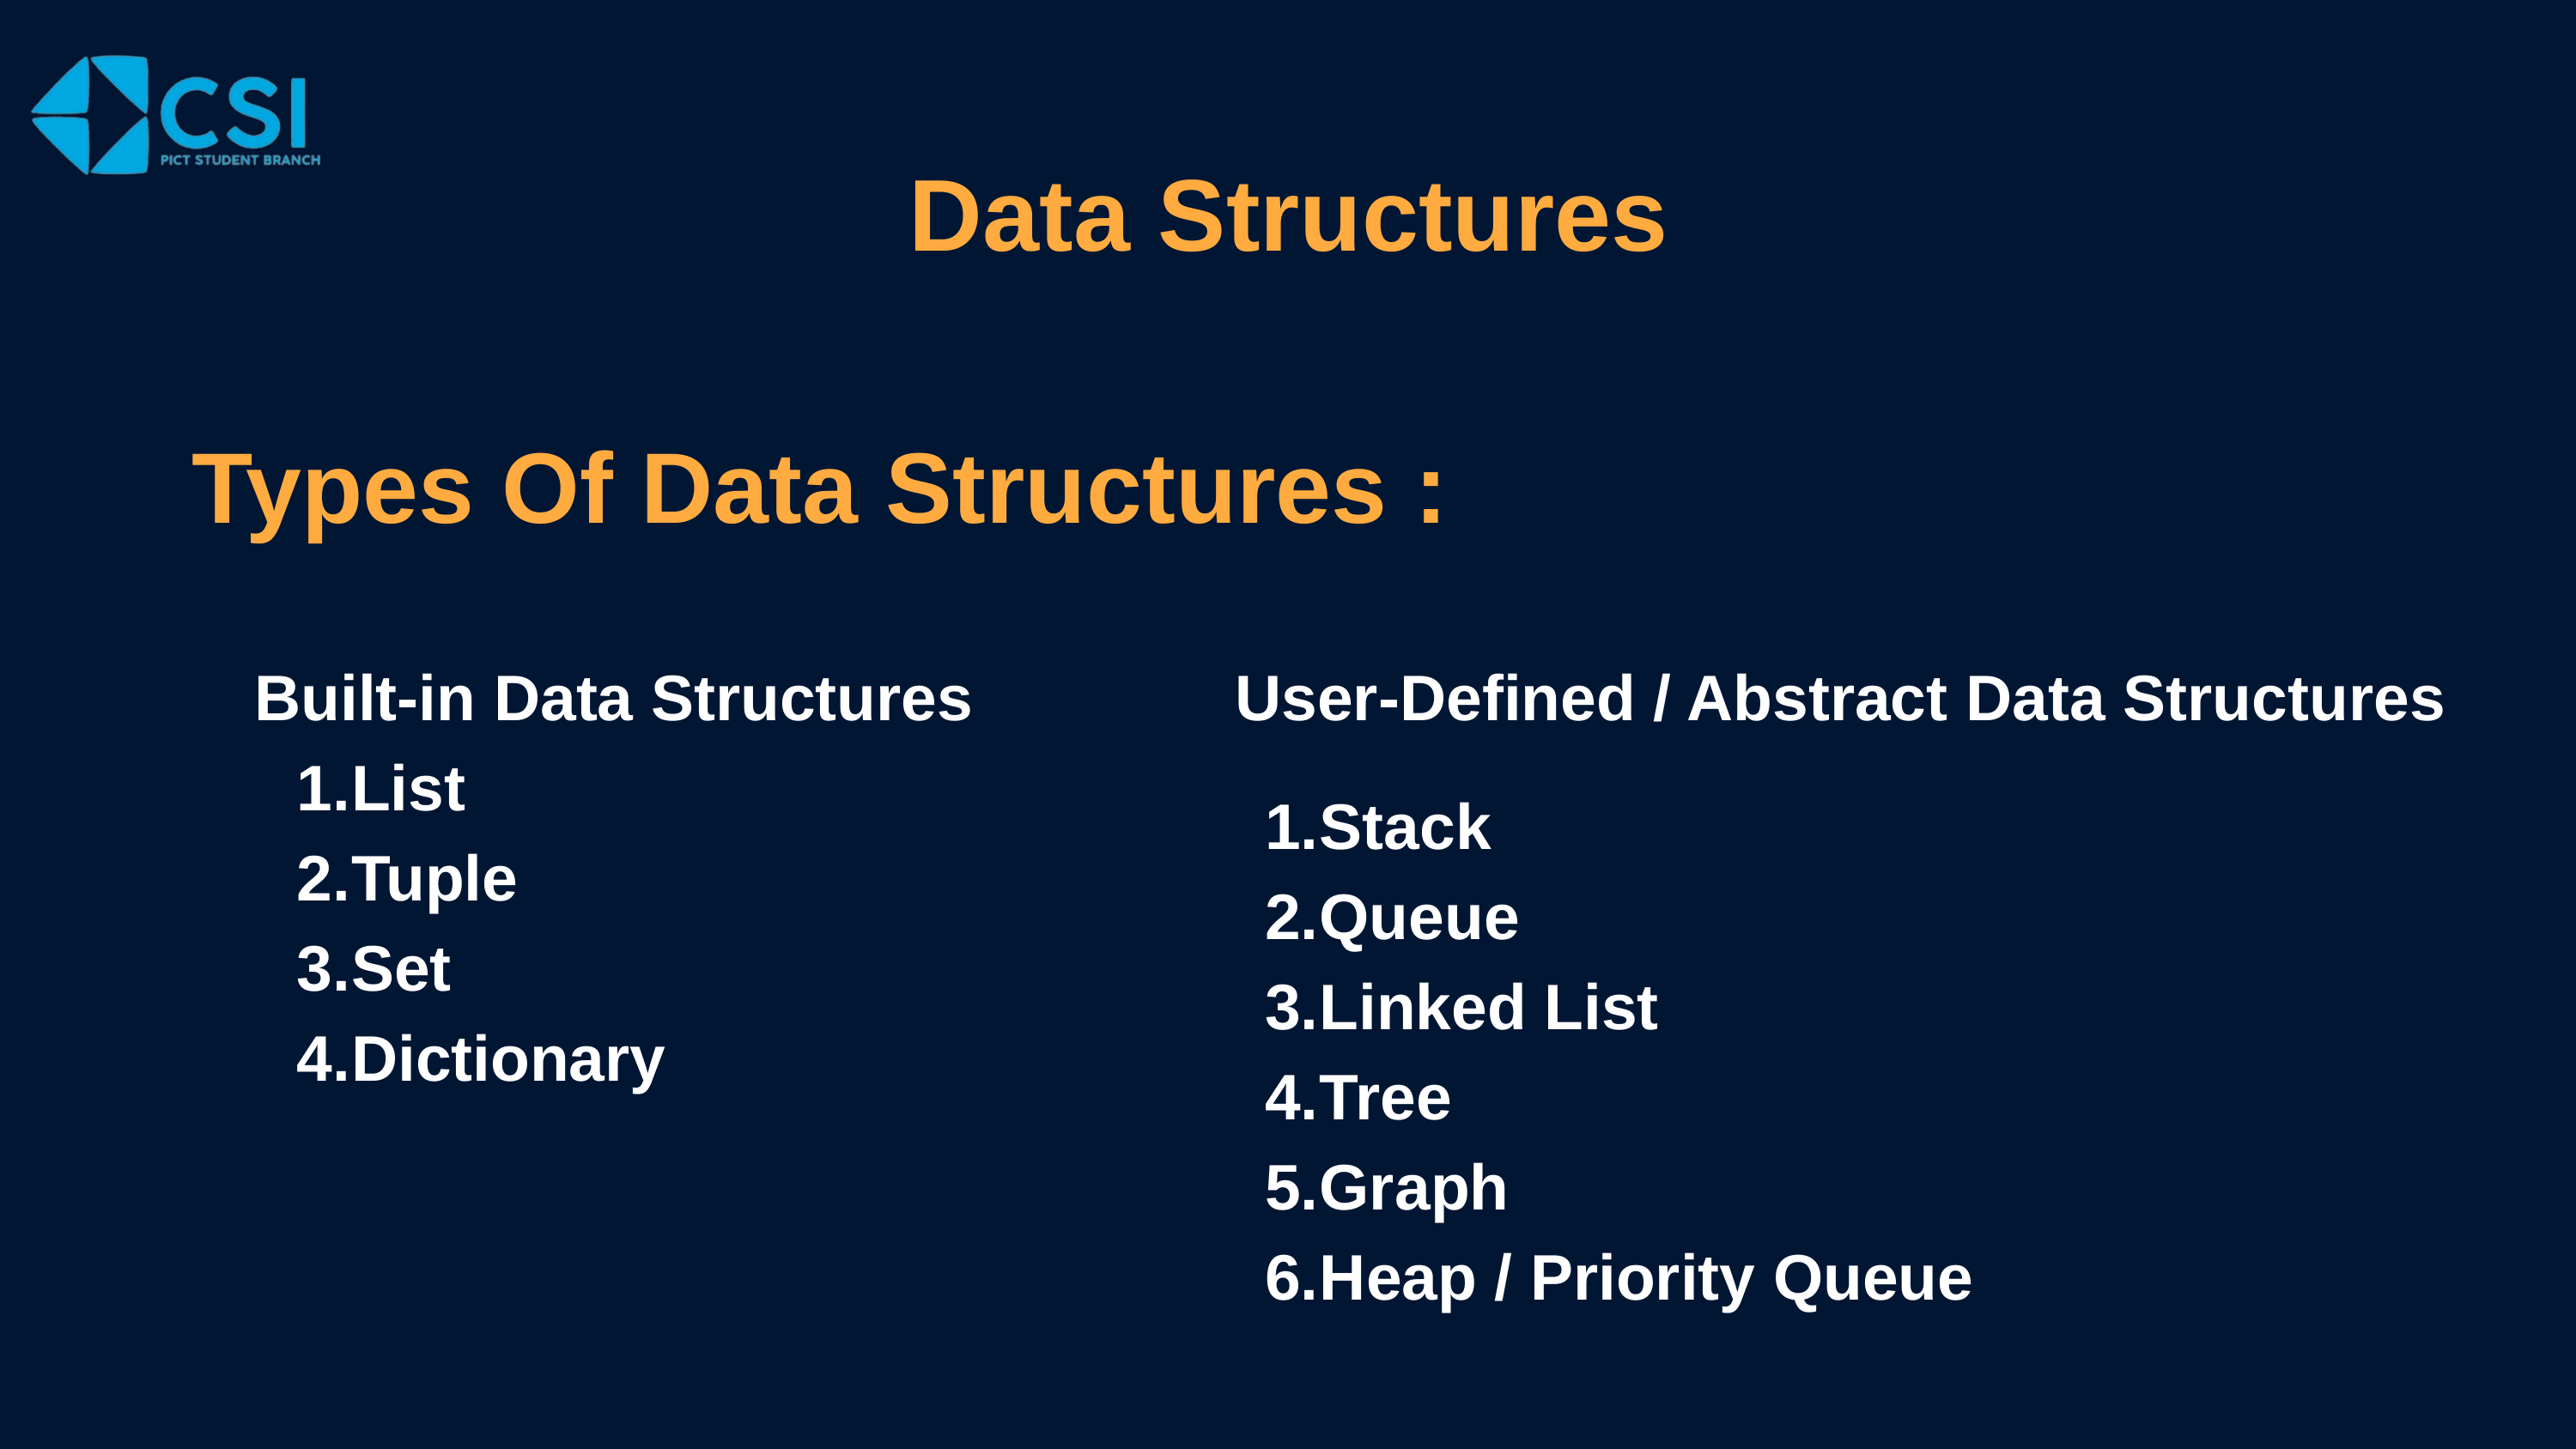

Data Structures
Types Of Data Structures :
Built-in Data Structures
List
Tuple
Set
Dictionary
User-Defined / Abstract Data Structures
Stack
Queue
Linked List
Tree
Graph
Heap / Priority Queue